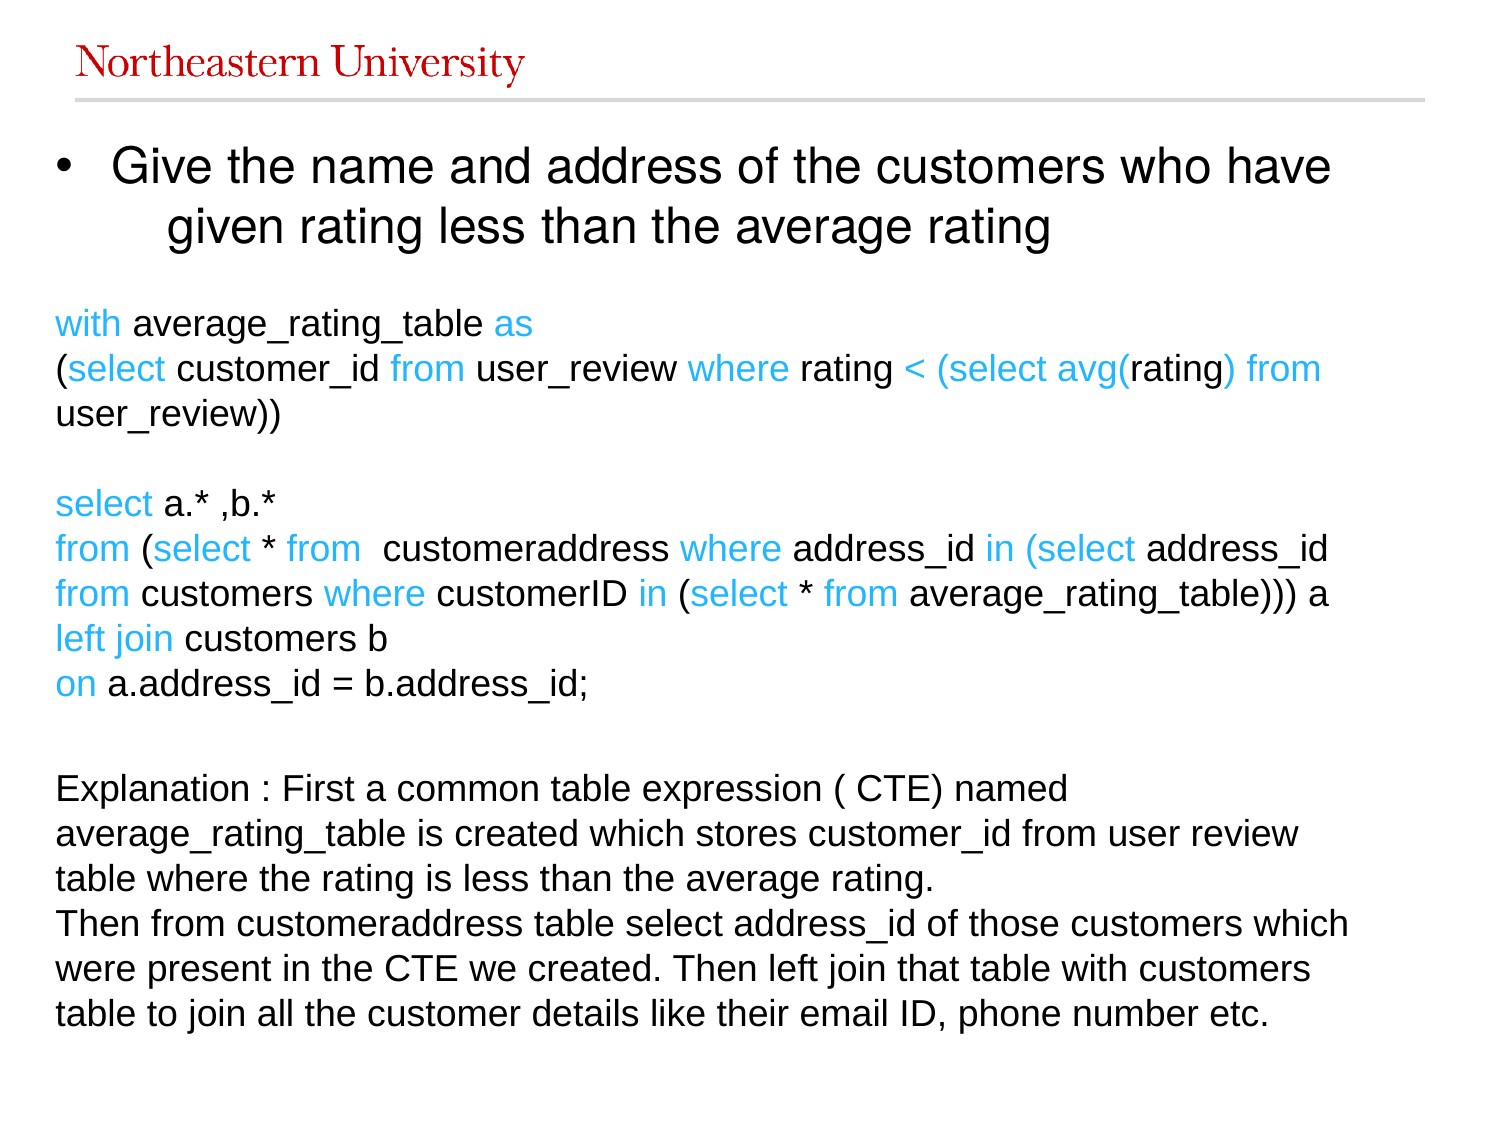

Give the name and address of the customers who have       given rating less than the average rating

with average_rating_table as
(select customer_id from user_review where rating < (select avg(rating) from user_review))

select a.* ,b.*
from (select * from  customeraddress where address_id in (select address_id  from customers where customerID in (select * from average_rating_table))) a
left join customers b
on a.address_id = b.address_id;

Explanation : First a common table expression ( CTE) named average_rating_table is created which stores customer_id from user review table where the rating is less than the average rating.
Then from customeraddress table select address_id of those customers which were present in the CTE we created. Then left join that table with customers table to join all the customer details like their email ID, phone number etc.